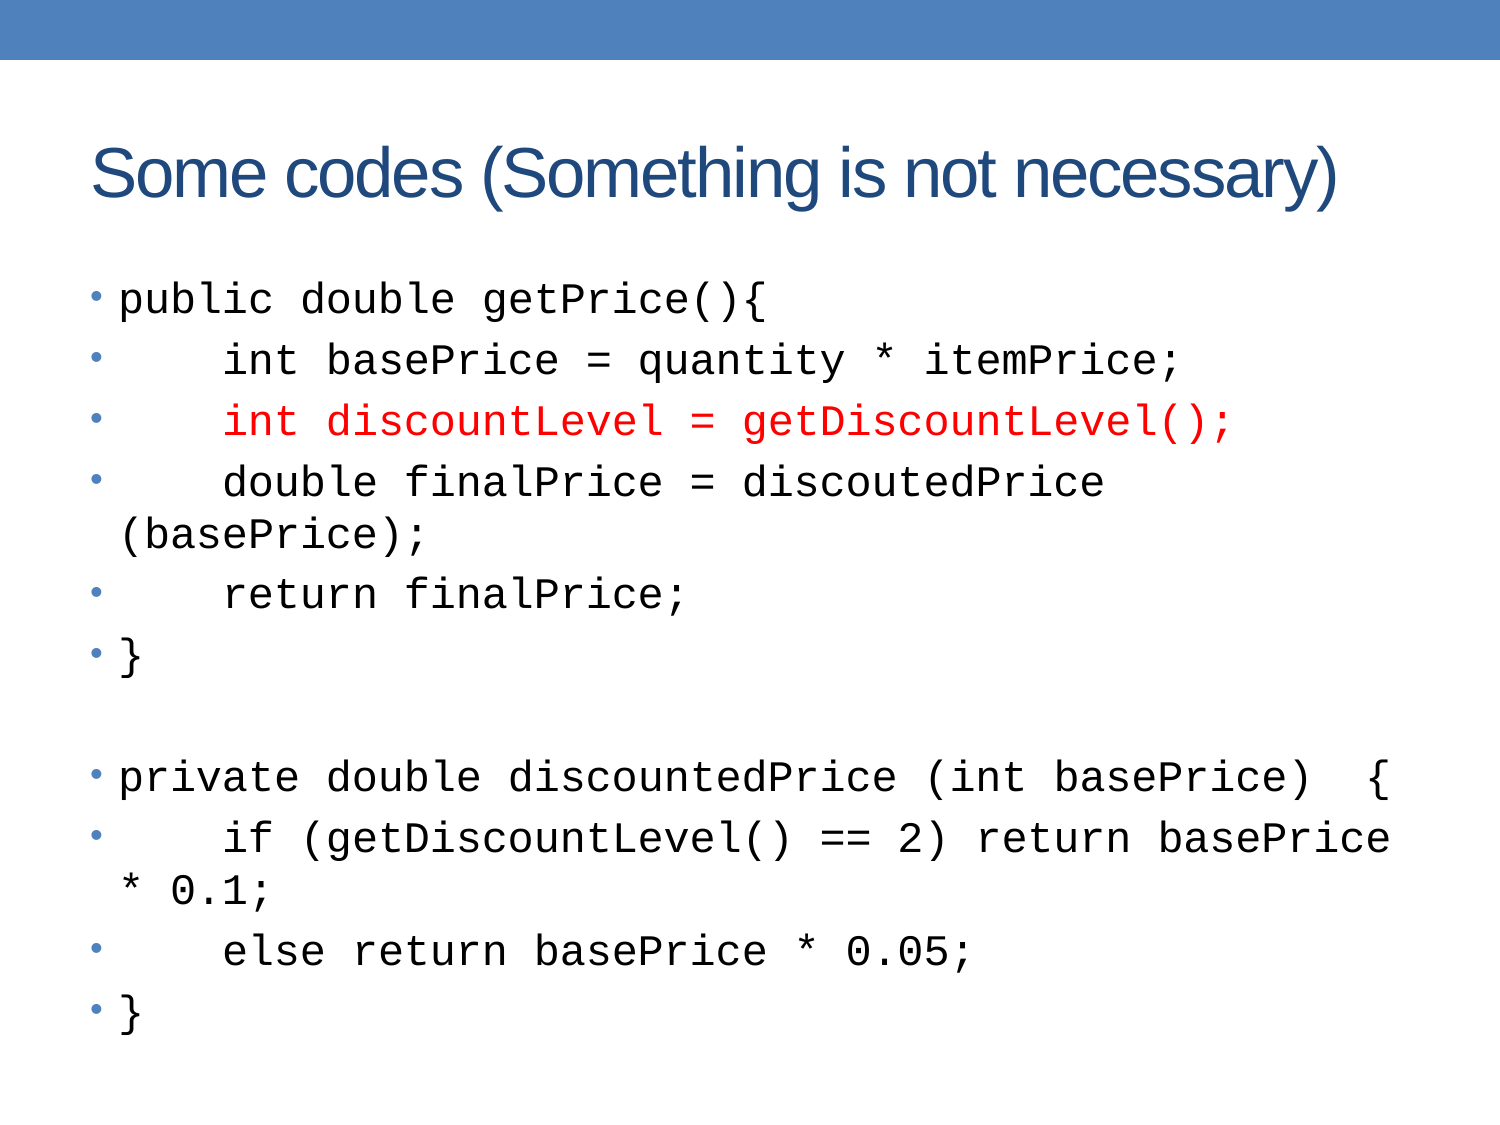

26
# Some codes (Something is not necessary)
public double getPrice(){
    int basePrice = quantity * itemPrice;
    int discountLevel = getDiscountLevel();
    double finalPrice = discoutedPrice (basePrice);
    return finalPrice;
}

private double discountedPrice (int basePrice)  {
    if (getDiscountLevel() == 2) return basePrice * 0.1;
    else return basePrice * 0.05;
}